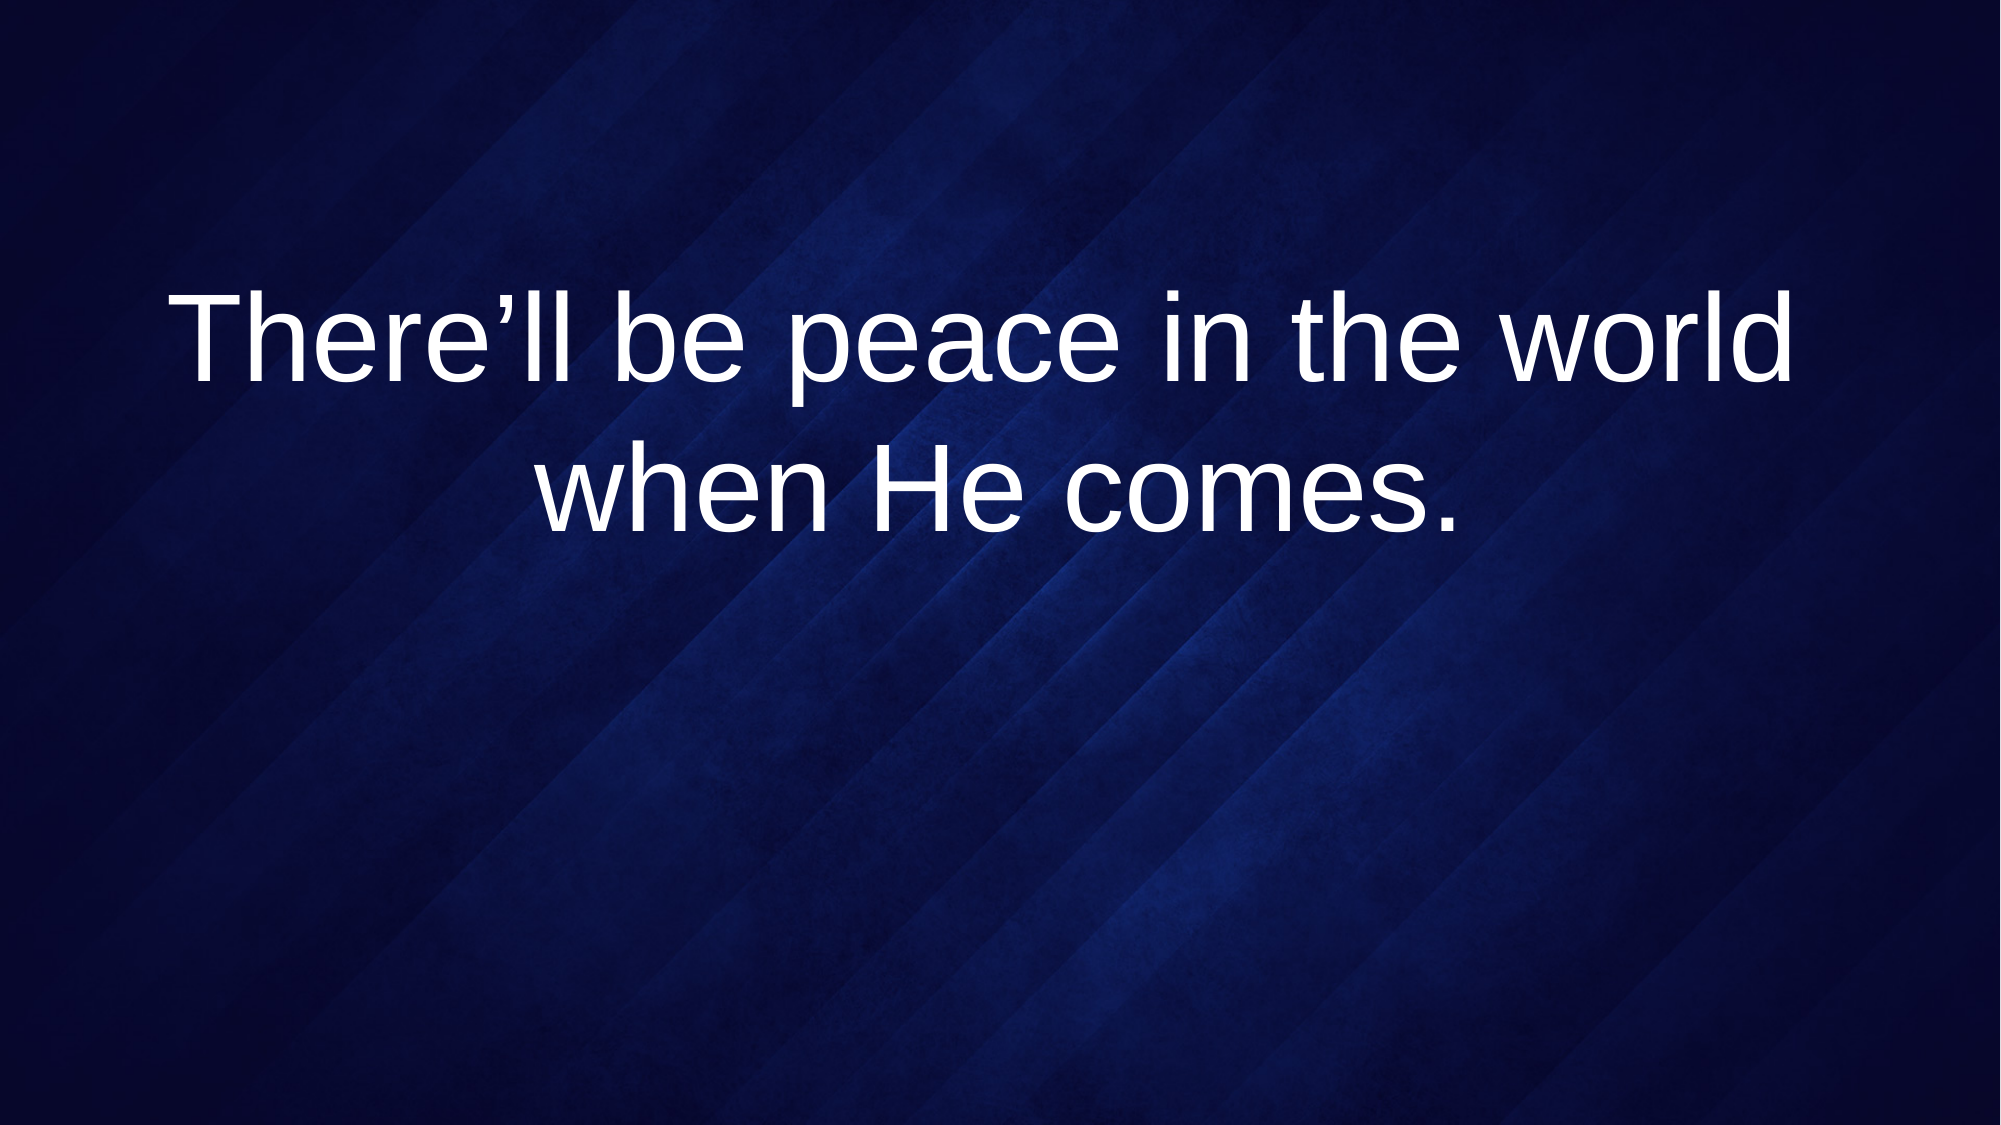

# There’ll be peace in the world when He comes.